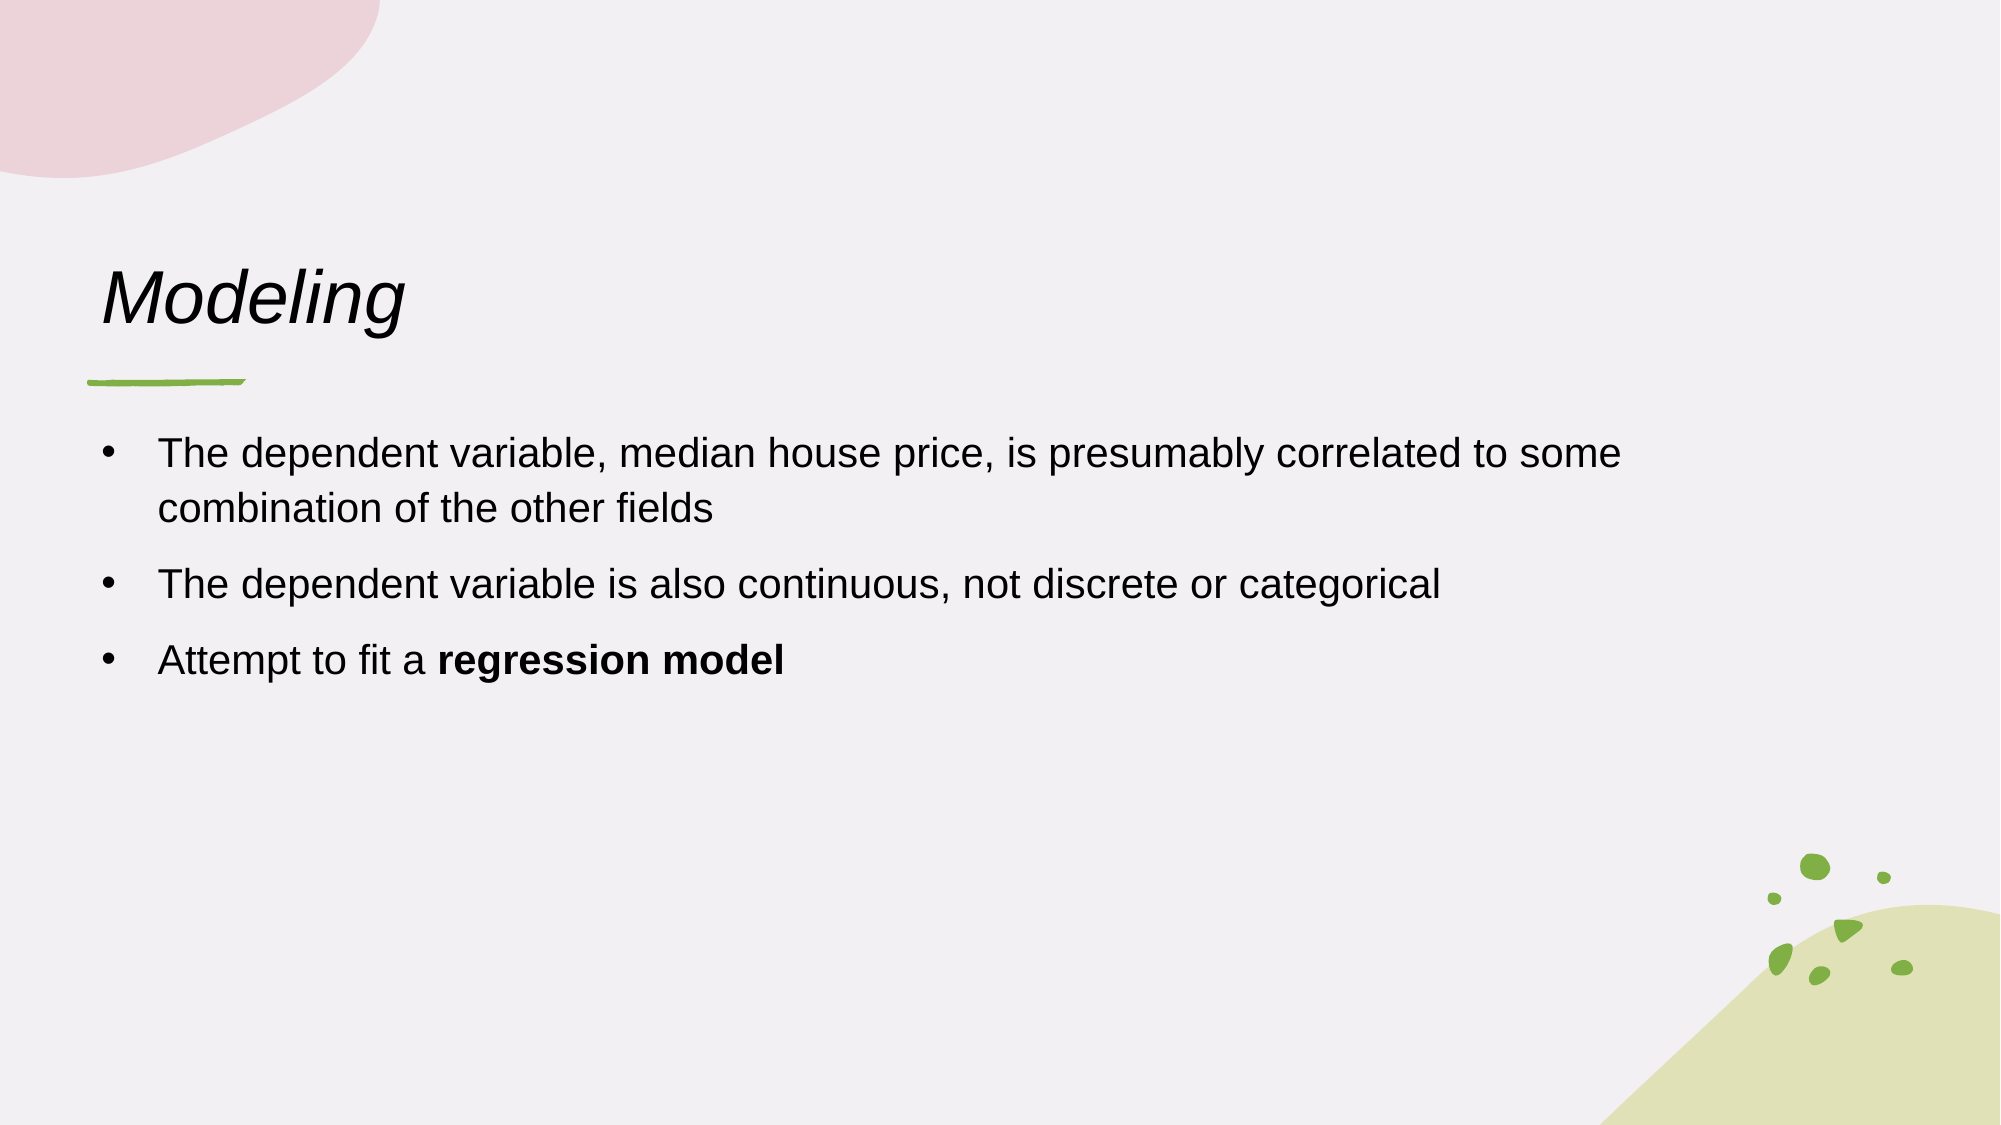

# Modeling
The dependent variable, median house price, is presumably correlated to some combination of the other fields
The dependent variable is also continuous, not discrete or categorical
Attempt to fit a regression model